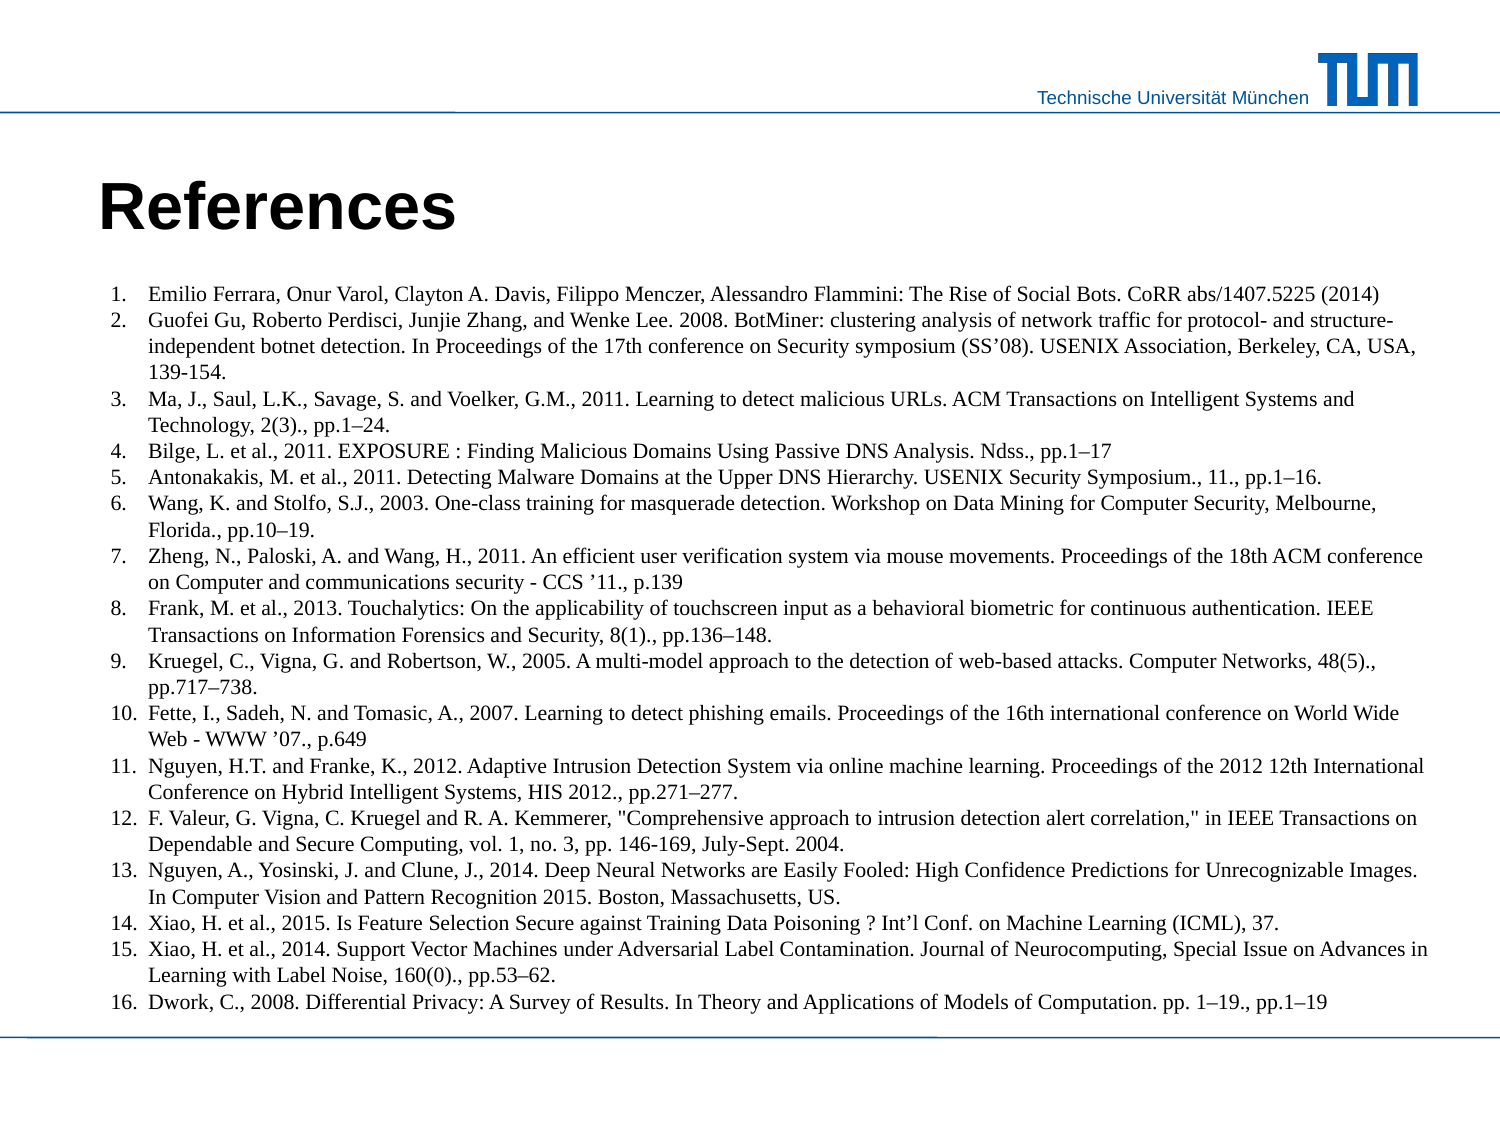

# References
Emilio Ferrara, Onur Varol, Clayton A. Davis, Filippo Menczer, Alessandro Flammini: The Rise of Social Bots. CoRR abs/1407.5225 (2014)
Guofei Gu, Roberto Perdisci, Junjie Zhang, and Wenke Lee. 2008. BotMiner: clustering analysis of network traffic for protocol- and structure-independent botnet detection. In Proceedings of the 17th conference on Security symposium (SS’08). USENIX Association, Berkeley, CA, USA, 139-154.
Ma, J., Saul, L.K., Savage, S. and Voelker, G.M., 2011. Learning to detect malicious URLs. ACM Transactions on Intelligent Systems and Technology, 2(3)., pp.1–24.
Bilge, L. et al., 2011. EXPOSURE : Finding Malicious Domains Using Passive DNS Analysis. Ndss., pp.1–17
Antonakakis, M. et al., 2011. Detecting Malware Domains at the Upper DNS Hierarchy. USENIX Security Symposium., 11., pp.1–16.
Wang, K. and Stolfo, S.J., 2003. One-class training for masquerade detection. Workshop on Data Mining for Computer Security, Melbourne, Florida., pp.10–19.
Zheng, N., Paloski, A. and Wang, H., 2011. An efficient user verification system via mouse movements. Proceedings of the 18th ACM conference on Computer and communications security - CCS ’11., p.139
Frank, M. et al., 2013. Touchalytics: On the applicability of touchscreen input as a behavioral biometric for continuous authentication. IEEE Transactions on Information Forensics and Security, 8(1)., pp.136–148.
Kruegel, C., Vigna, G. and Robertson, W., 2005. A multi-model approach to the detection of web-based attacks. Computer Networks, 48(5)., pp.717–738.
Fette, I., Sadeh, N. and Tomasic, A., 2007. Learning to detect phishing emails. Proceedings of the 16th international conference on World Wide Web - WWW ’07., p.649
Nguyen, H.T. and Franke, K., 2012. Adaptive Intrusion Detection System via online machine learning. Proceedings of the 2012 12th International Conference on Hybrid Intelligent Systems, HIS 2012., pp.271–277.
F. Valeur, G. Vigna, C. Kruegel and R. A. Kemmerer, "Comprehensive approach to intrusion detection alert correlation," in IEEE Transactions on Dependable and Secure Computing, vol. 1, no. 3, pp. 146-169, July-Sept. 2004.
Nguyen, A., Yosinski, J. and Clune, J., 2014. Deep Neural Networks are Easily Fooled: High Confidence Predictions for Unrecognizable Images. In Computer Vision and Pattern Recognition 2015. Boston, Massachusetts, US.
Xiao, H. et al., 2015. Is Feature Selection Secure against Training Data Poisoning ? Int’l Conf. on Machine Learning (ICML), 37.
Xiao, H. et al., 2014. Support Vector Machines under Adversarial Label Contamination. Journal of Neurocomputing, Special Issue on Advances in Learning with Label Noise, 160(0)., pp.53–62.
Dwork, C., 2008. Differential Privacy: A Survey of Results. In Theory and Applications of Models of Computation. pp. 1–19., pp.1–19